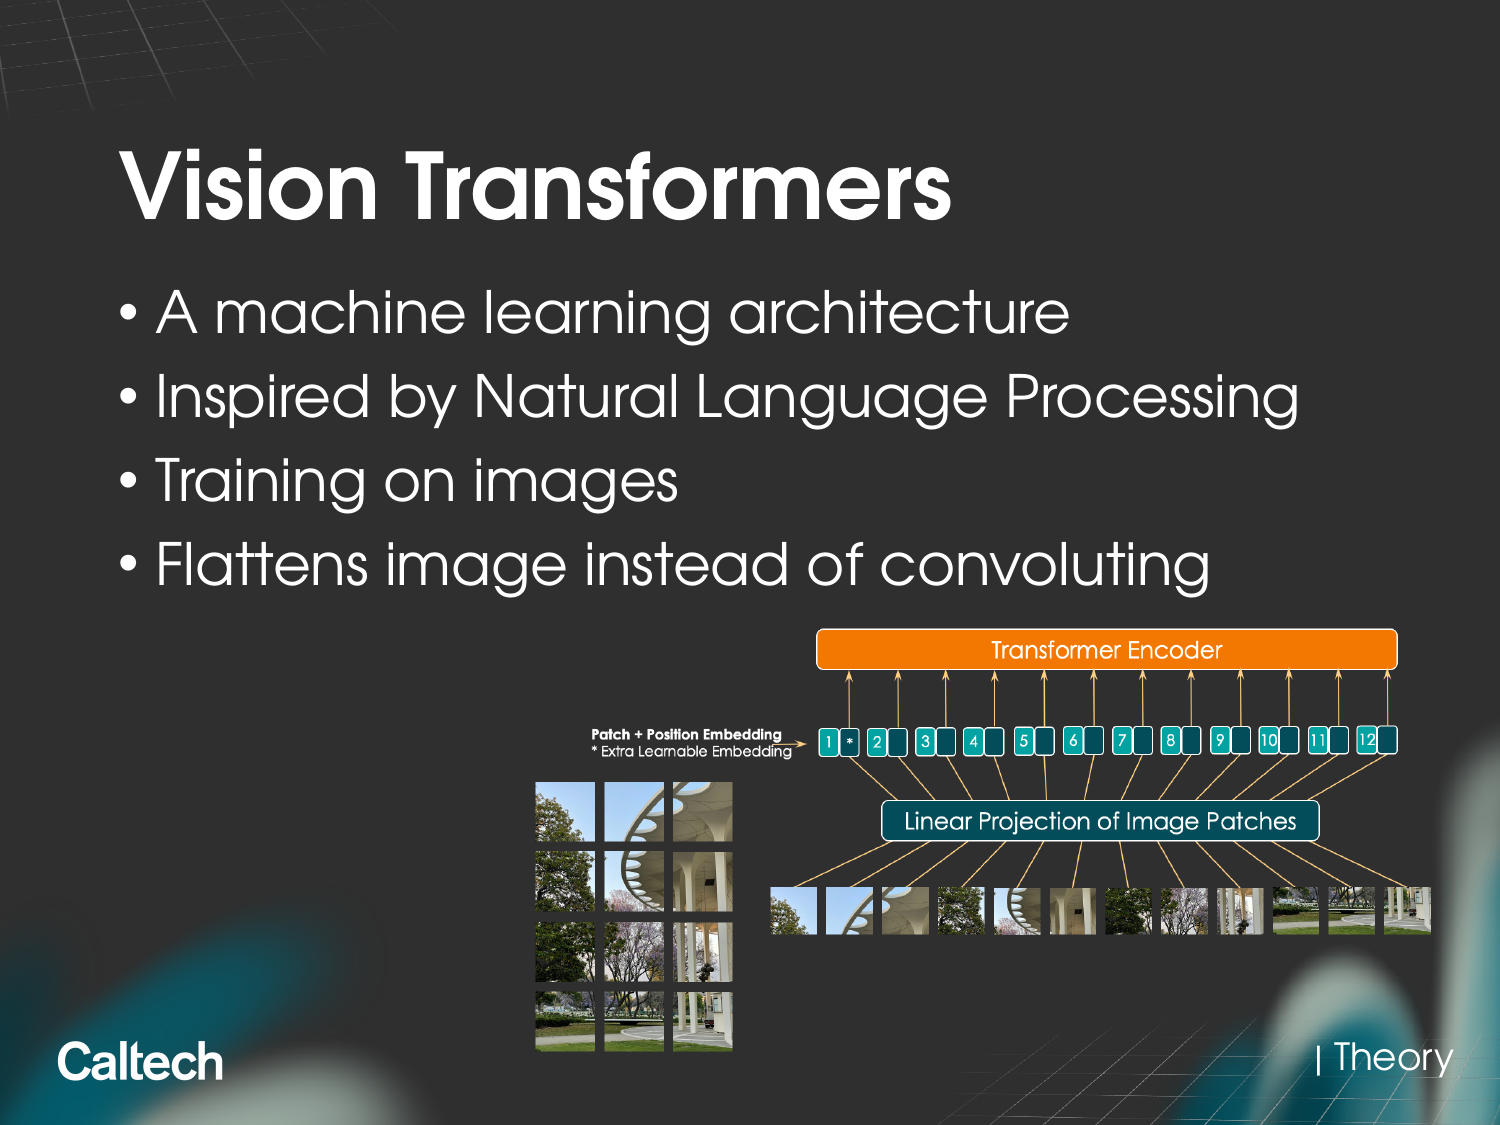

# Vision Transformers
A machine learning architecture
Inspired by Natural Language Processing
Training on images
Flattens image instead of convoluting
 | Theory